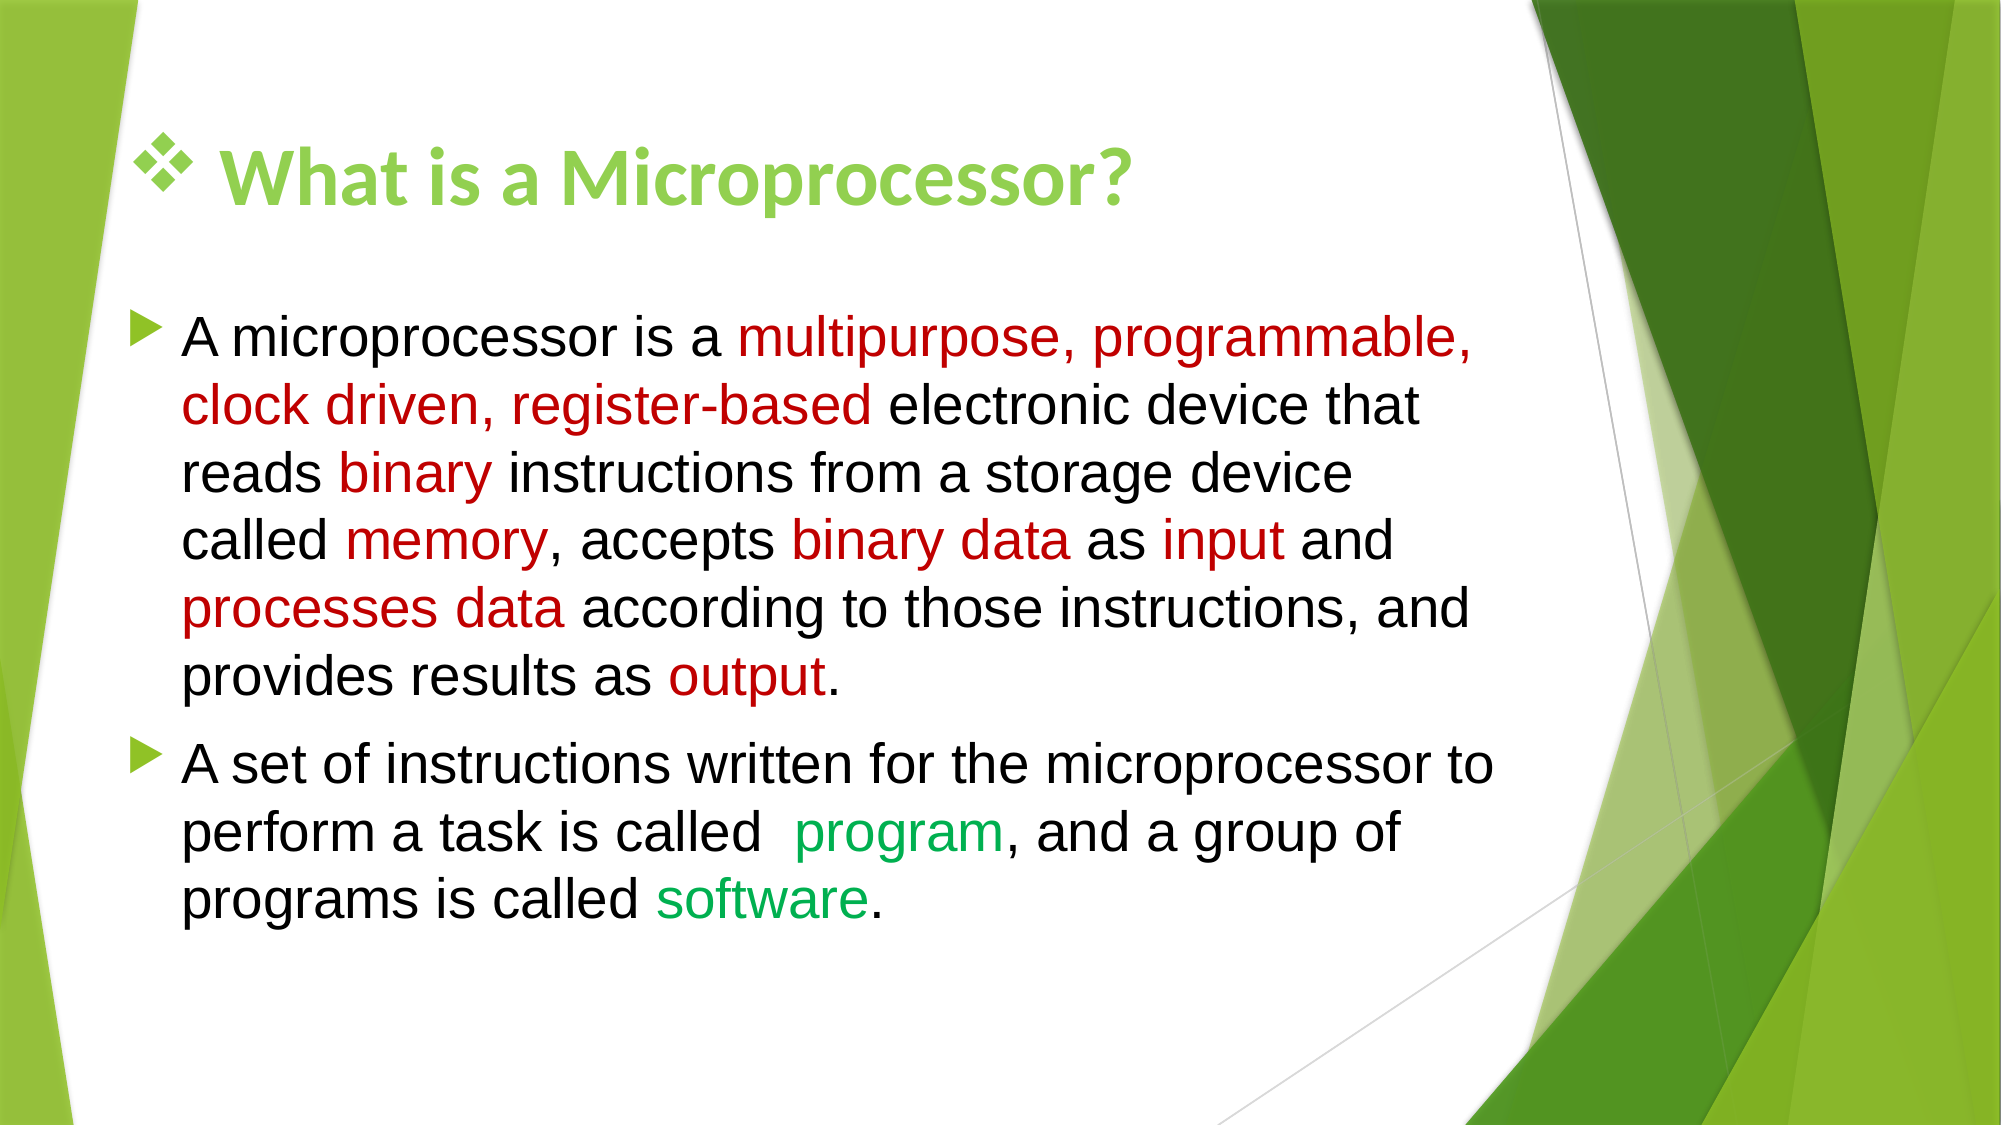

# What is a Microprocessor?
A microprocessor is a multipurpose, programmable, clock driven, register-based electronic device that reads binary instructions from a storage device called memory, accepts binary data as input and processes data according to those instructions, and provides results as output.
A set of instructions written for the microprocessor to perform a task is called  program, and a group of programs is called software.